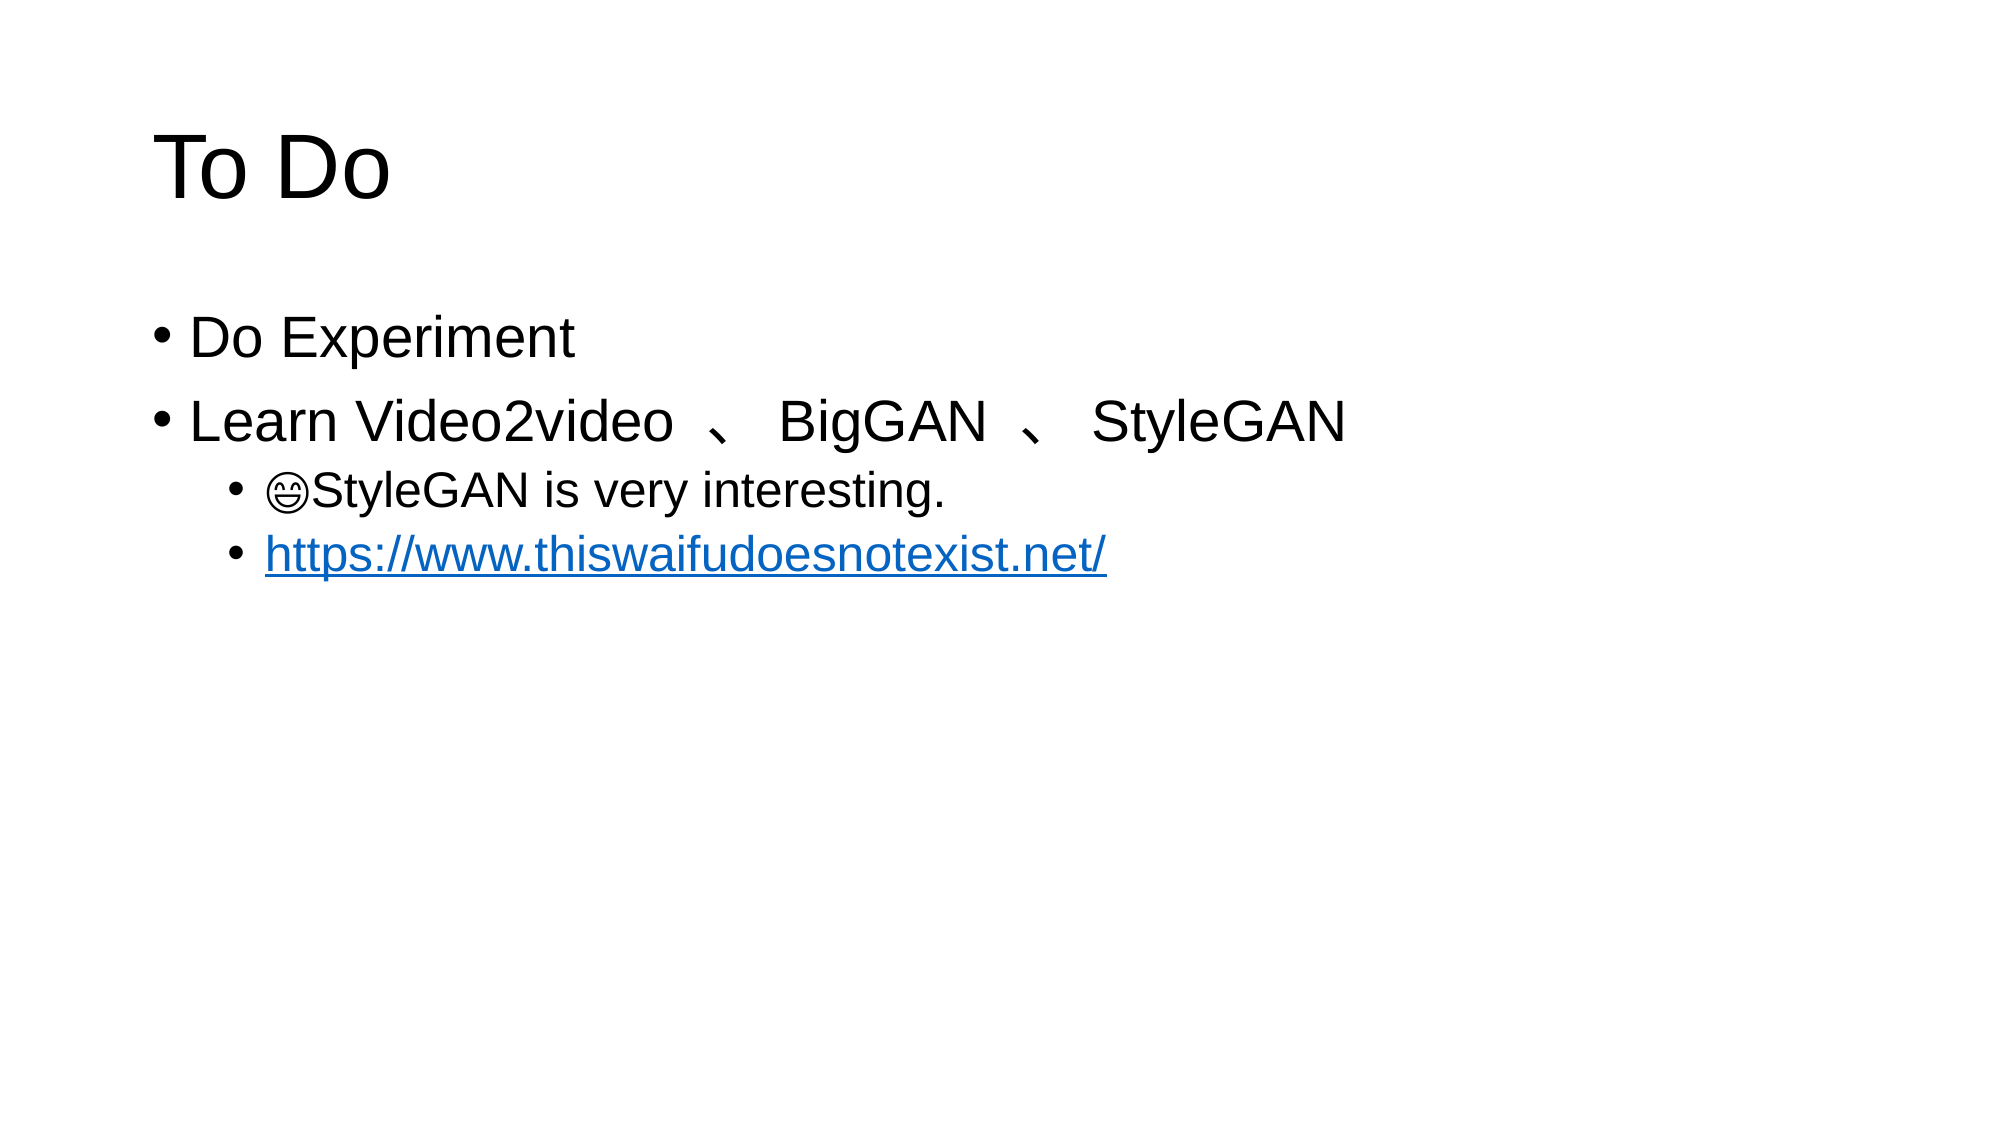

# To Do
Do Experiment
Learn Video2video 、BigGAN 、StyleGAN
😄StyleGAN is very interesting.
https://www.thiswaifudoesnotexist.net/